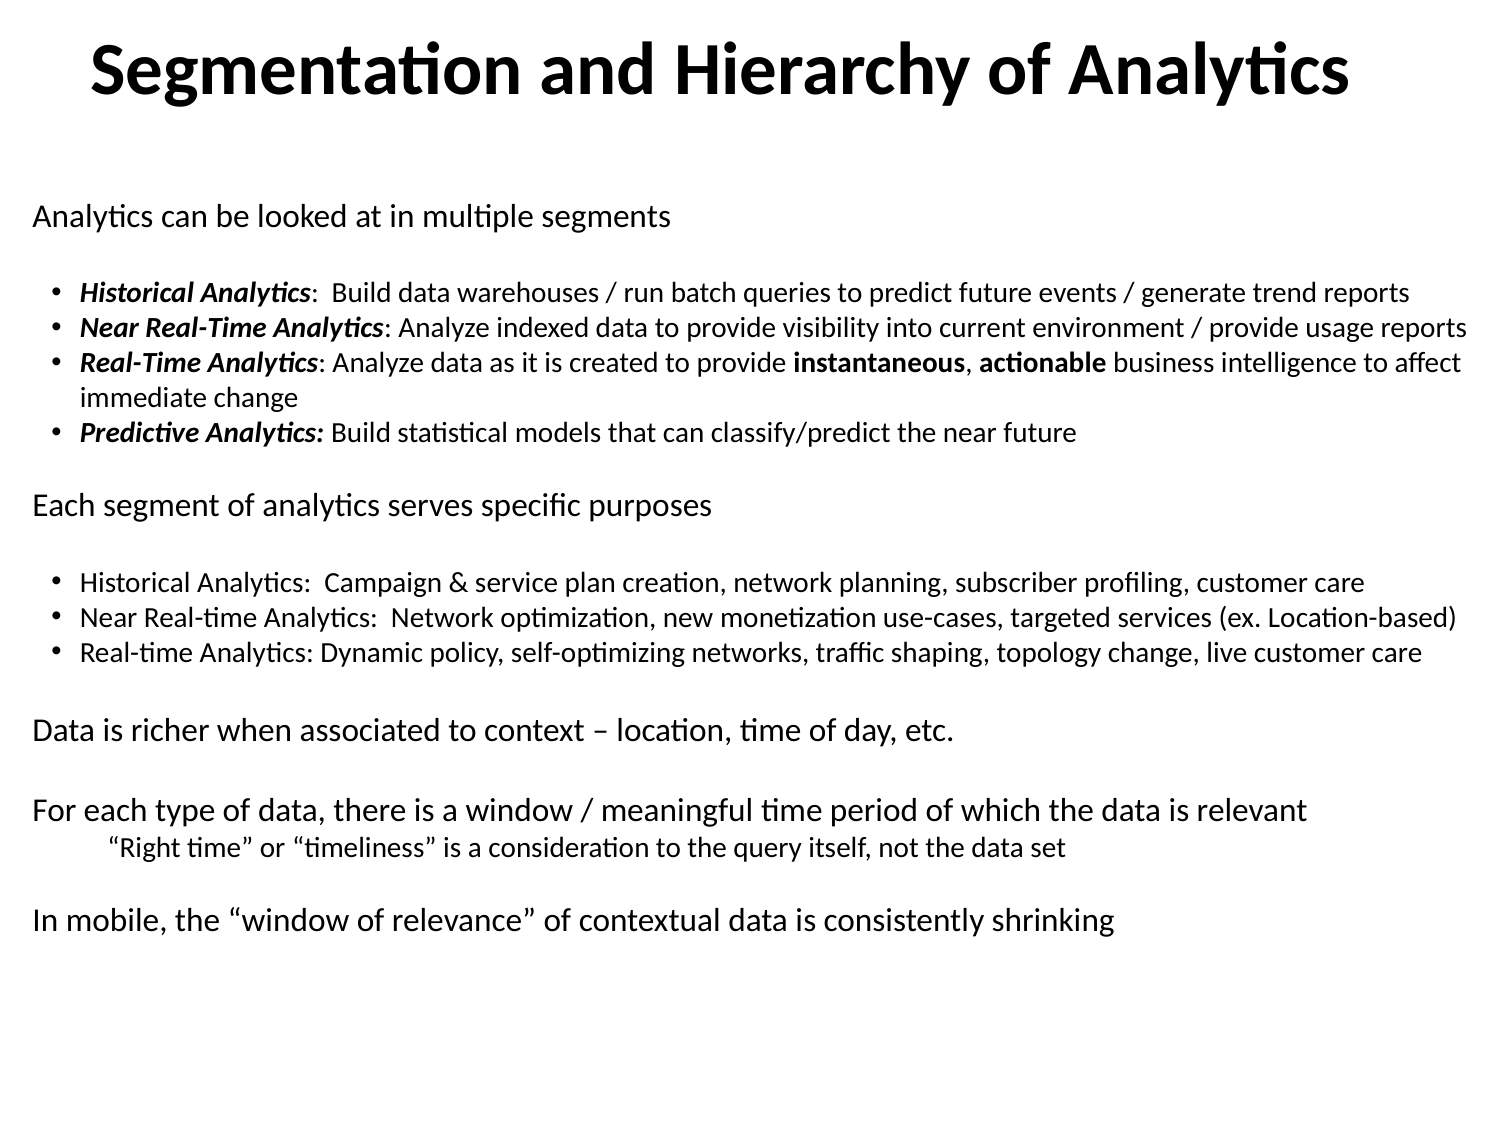

# Segmentation and Hierarchy of Analytics
Analytics can be looked at in multiple segments

Historical Analytics:  Build data warehouses / run batch queries to predict future events / generate trend reports
Near Real-Time Analytics: Analyze indexed data to provide visibility into current environment / provide usage reports
Real-Time Analytics: Analyze data as it is created to provide instantaneous, actionable business intelligence to affect immediate change
Predictive Analytics: Build statistical models that can classify/predict the near future

Each segment of analytics serves specific purposes

Historical Analytics:  Campaign & service plan creation, network planning, subscriber profiling, customer care
Near Real-time Analytics:  Network optimization, new monetization use-cases, targeted services (ex. Location-based)
Real-time Analytics: Dynamic policy, self-optimizing networks, traffic shaping, topology change, live customer care

Data is richer when associated to context – location, time of day, etc.

For each type of data, there is a window / meaningful time period of which the data is relevant
“Right time” or “timeliness” is a consideration to the query itself, not the data set

In mobile, the “window of relevance” of contextual data is consistently shrinking